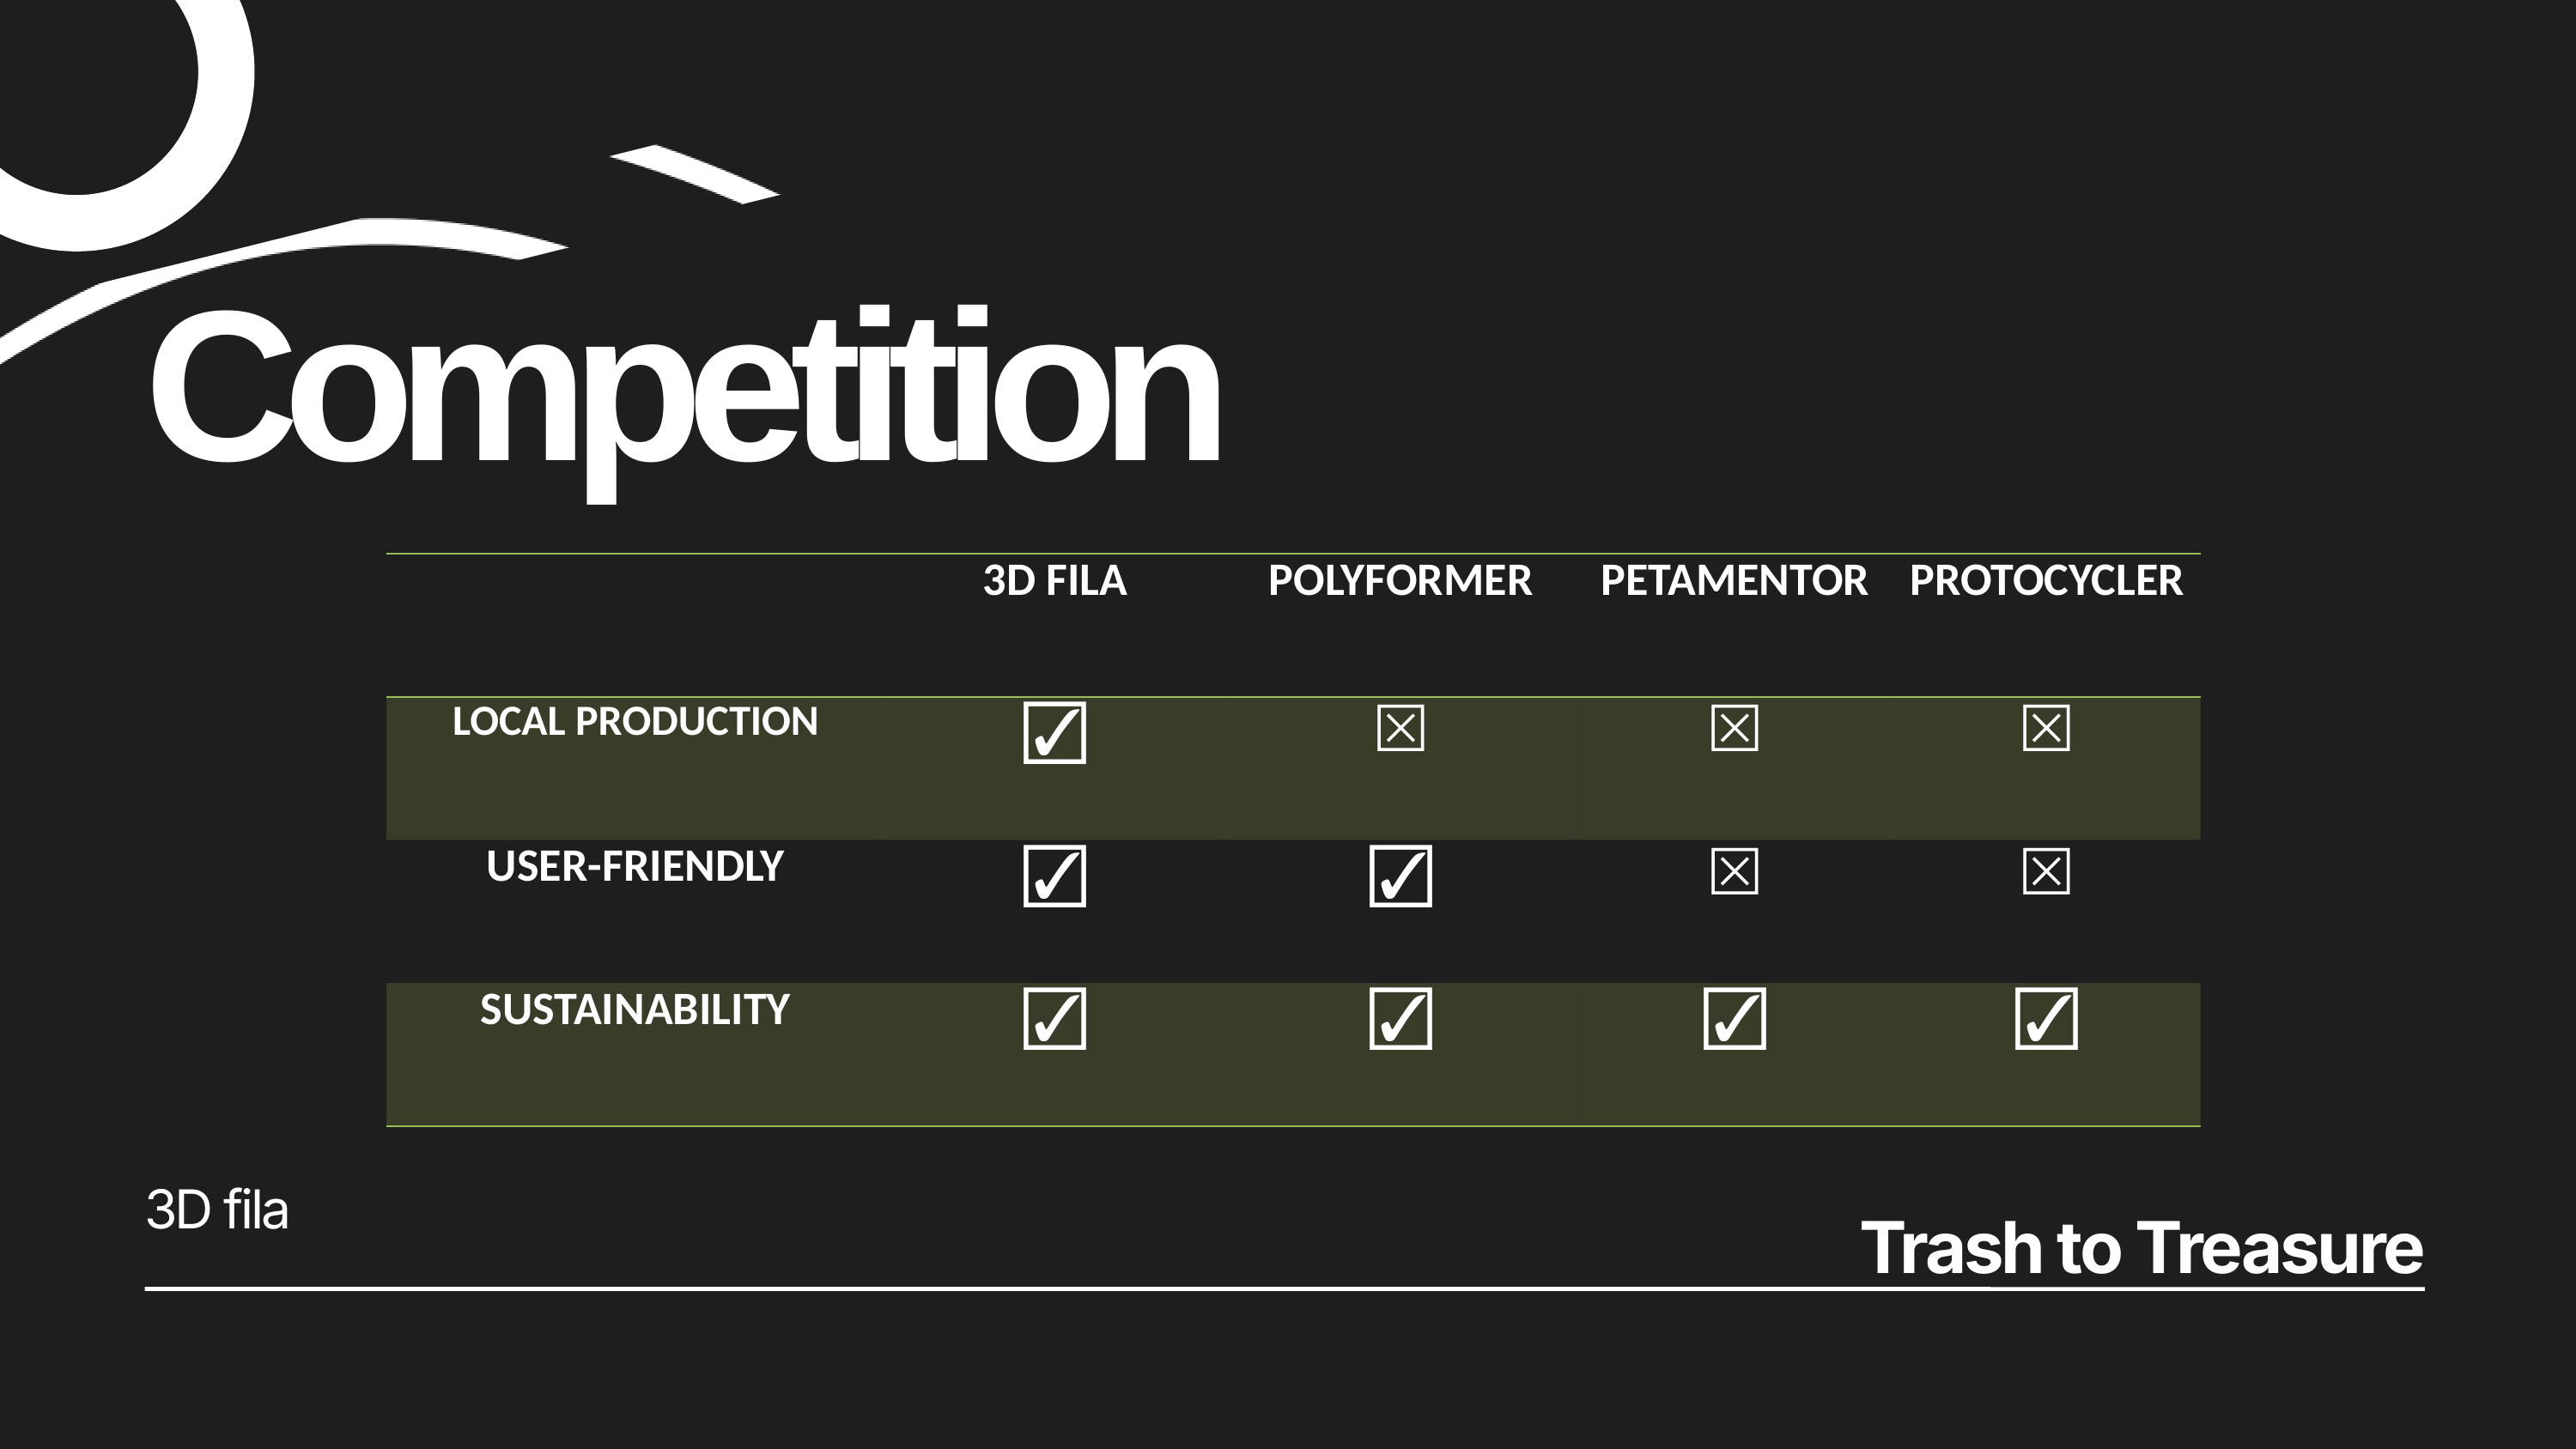

Competition
|  | 3D FILA | POLYFORMER | PETAMENTOR | PROTOCYCLER |
| --- | --- | --- | --- | --- |
| LOCAL PRODUCTION | ☑ | ⮽ | ⮽ | ⮽ |
| USER-FRIENDLY | ☑ | ☑ | ⮽ | ⮽ |
| SUSTAINABILITY | ☑ | ☑ | ☑ | ☑ |
3D fila
Trash to Treasure